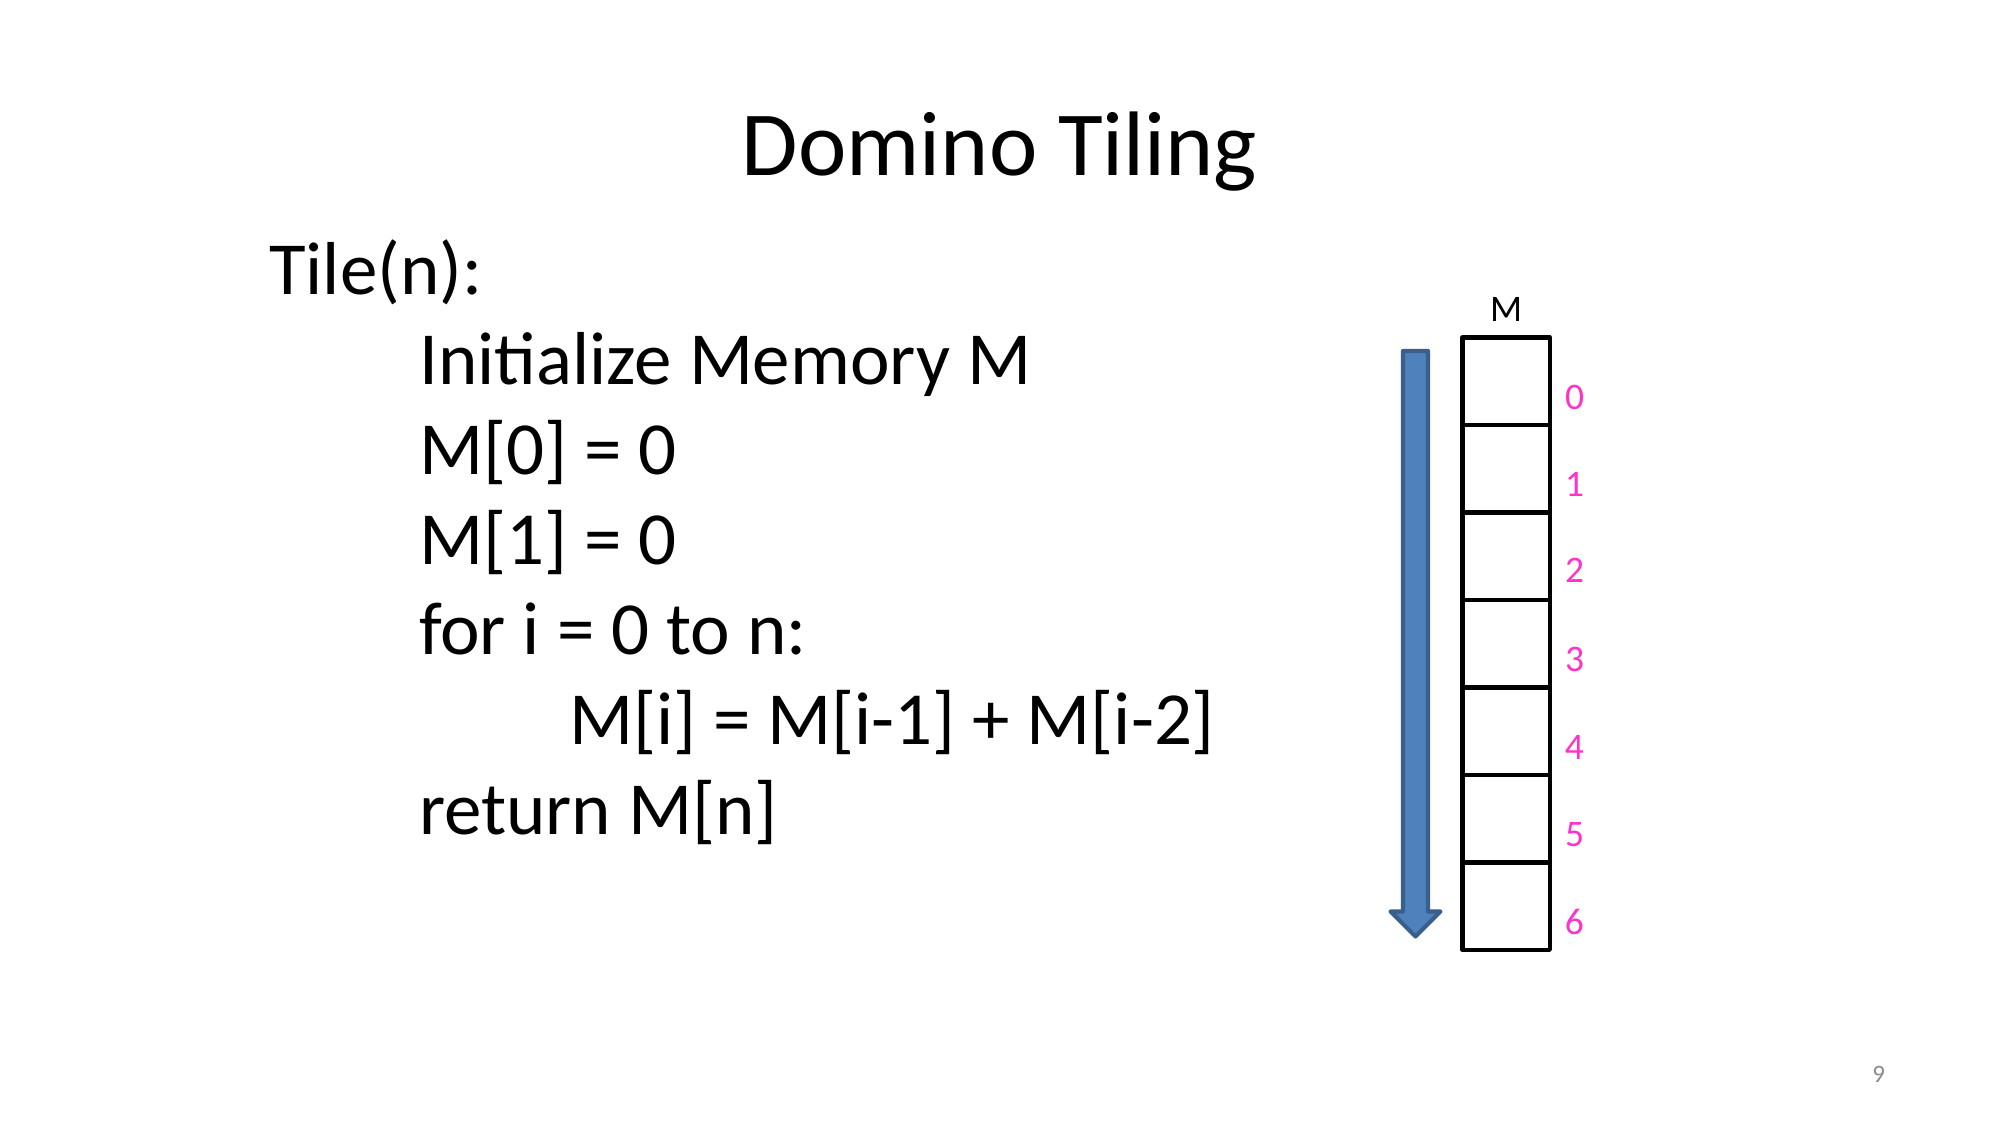

# Domino Tiling
Tile(n):
	Initialize Memory M
	M[0] = 0
	M[1] = 0
	for i = 0 to n:
		M[i] = M[i-1] + M[i-2]
	return M[n]
M

0
1
2
3
4
5
6
9